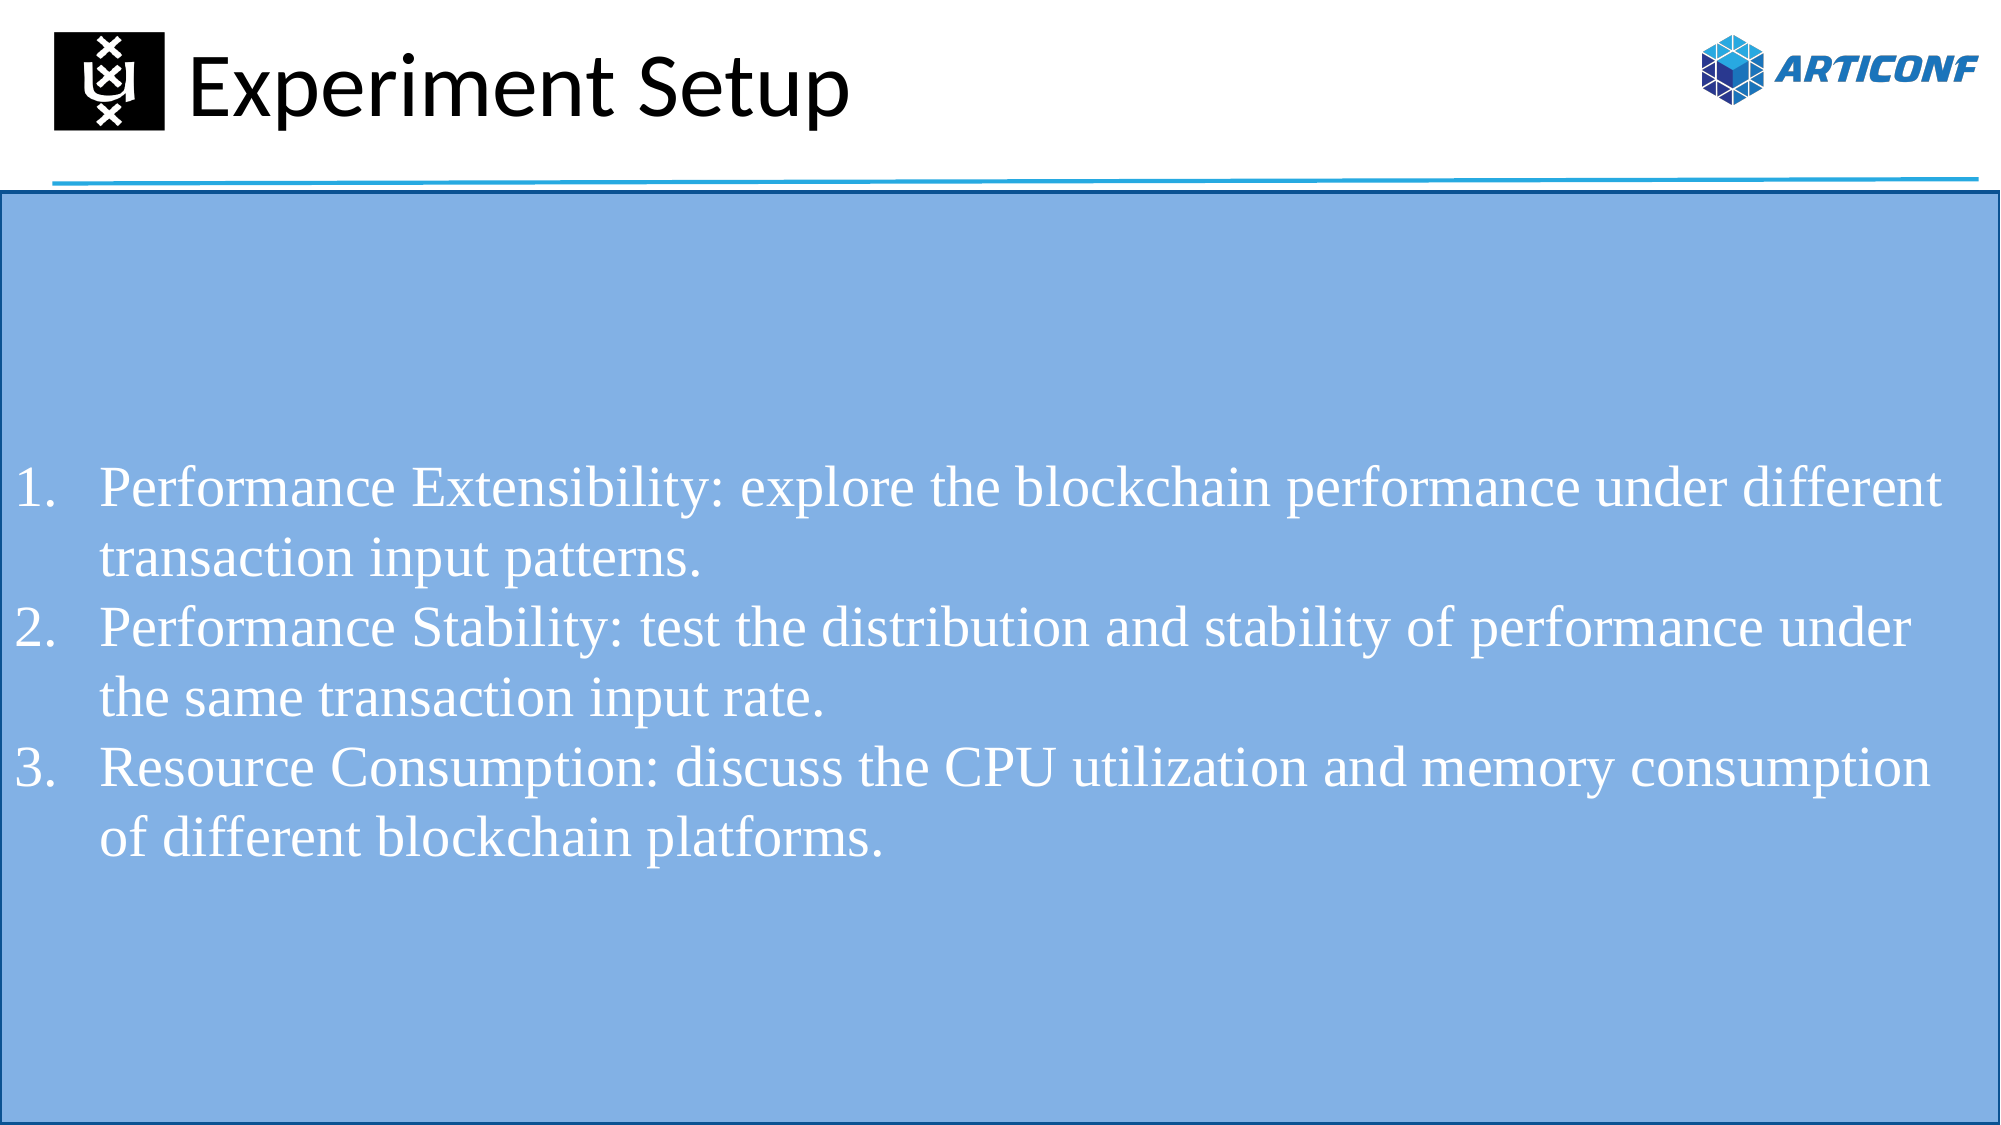

# Experiment Setup
Performance Extensibility: explore the blockchain performance under different transaction input patterns.
Performance Stability: test the distribution and stability of performance under the same transaction input rate.
Resource Consumption: discuss the CPU utilization and memory consumption of different blockchain platforms.